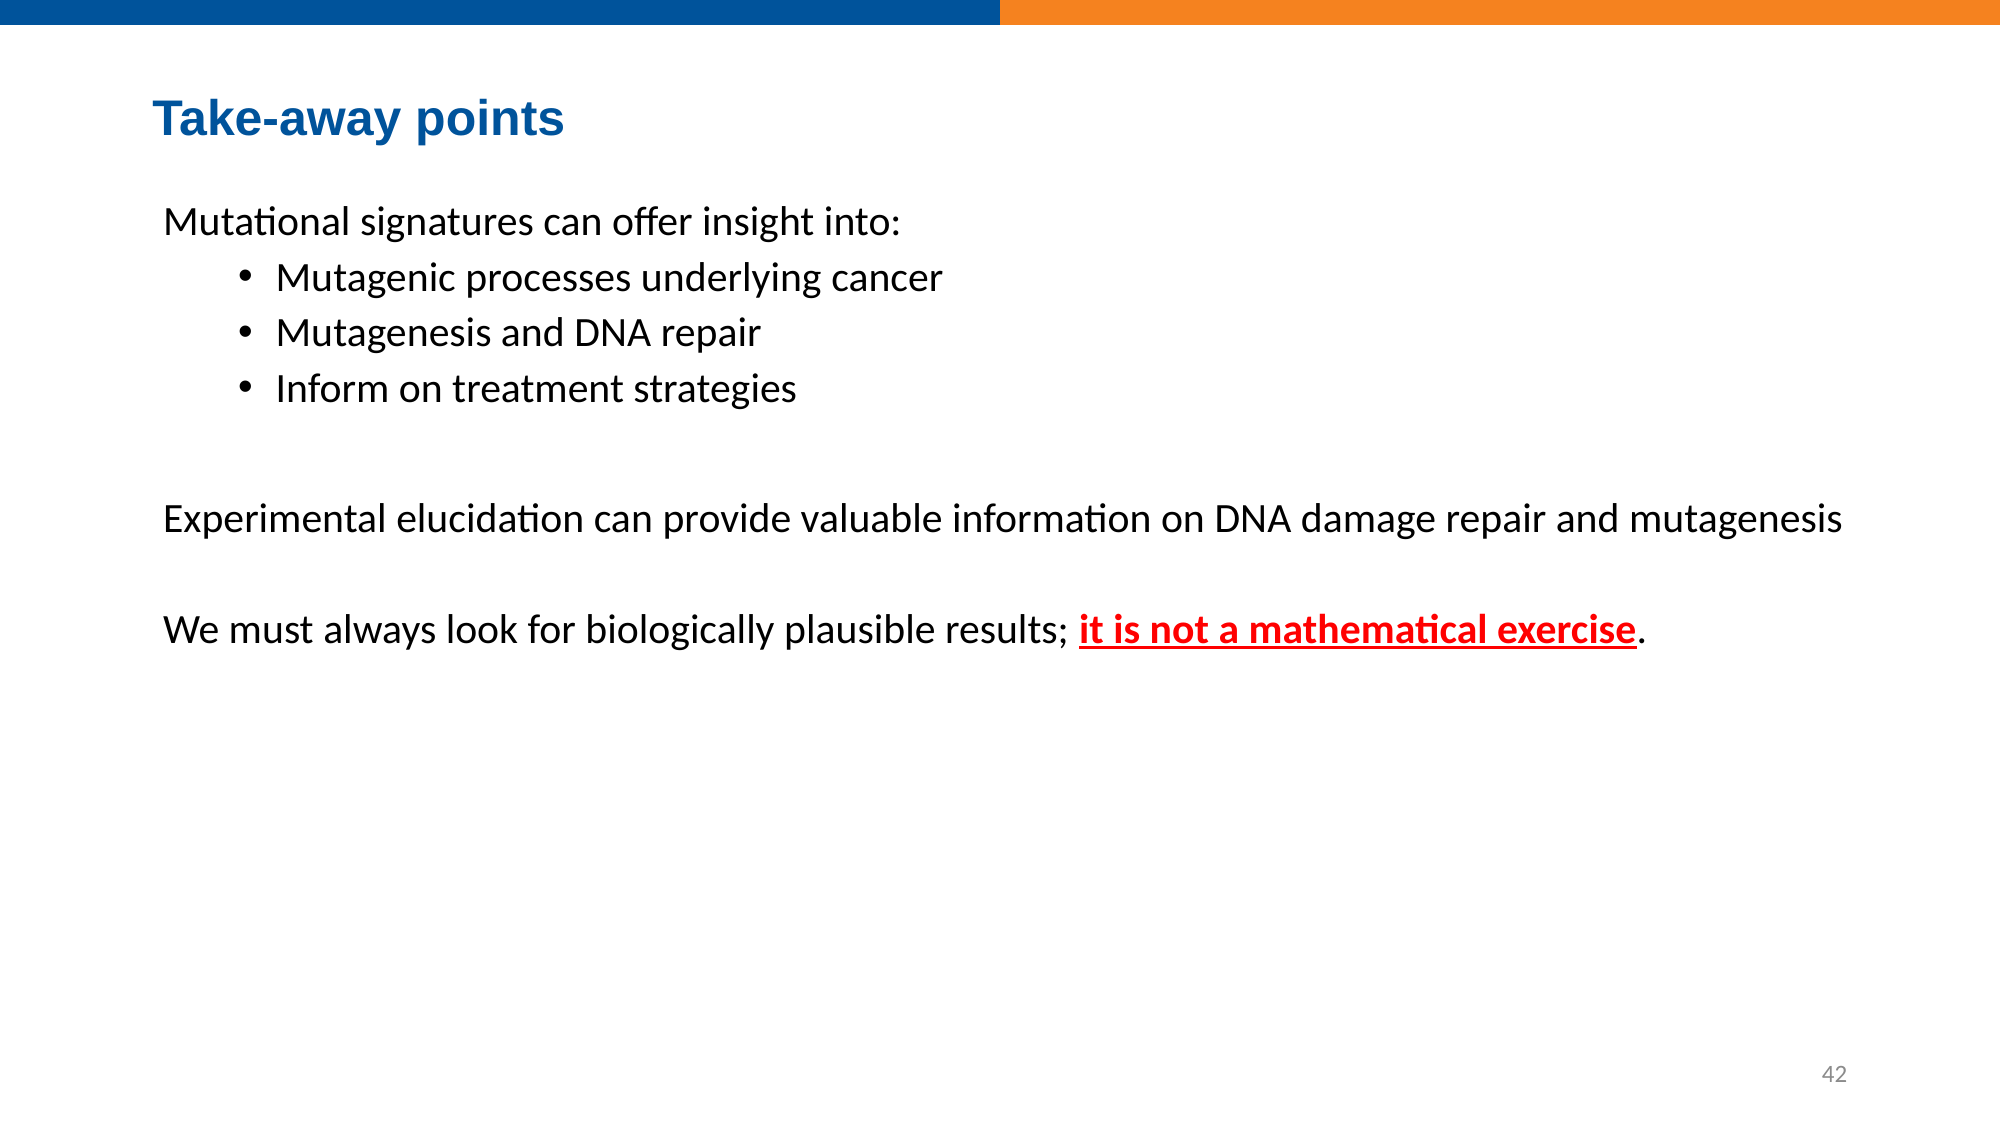

Take-away points
Mutational signatures can offer insight into:
Mutagenic processes underlying cancer
Mutagenesis and DNA repair
Inform on treatment strategies

Experimental elucidation can provide valuable information on DNA damage repair and mutagenesis

We must always look for biologically plausible results; it is not a mathematical exercise.

42